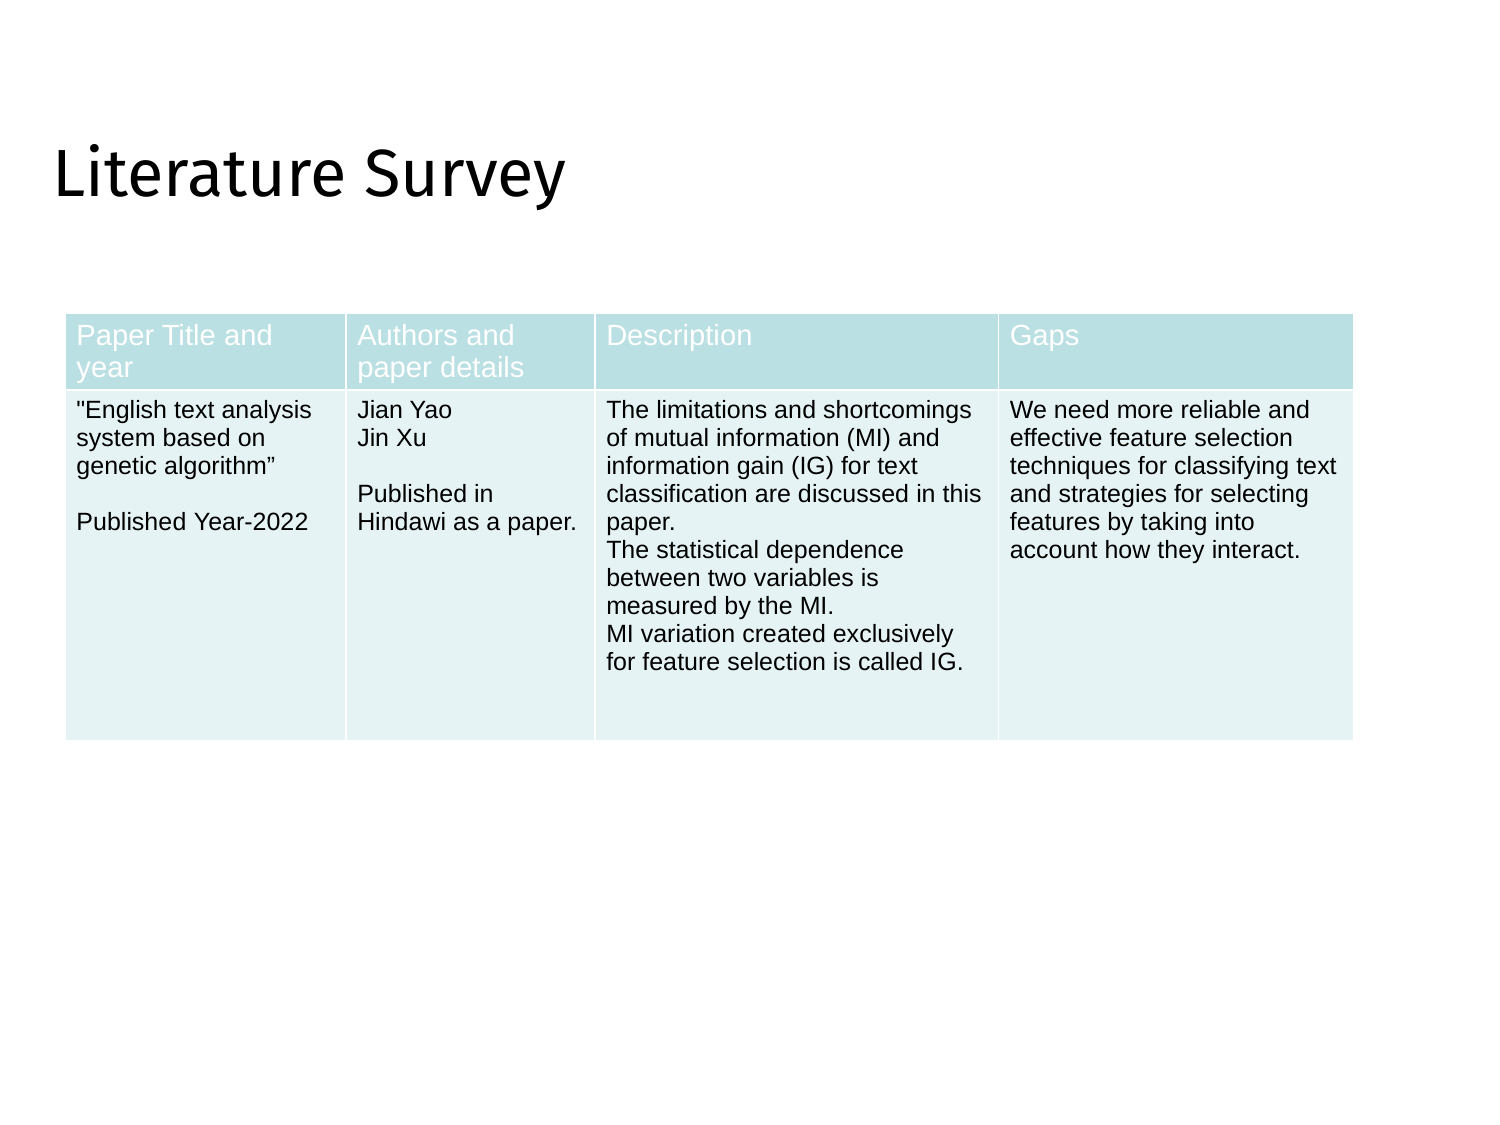

Literature Survey
| Paper Title and year | Authors and paper details | Description | Gaps |
| --- | --- | --- | --- |
| "English text analysis system based on genetic algorithm” Published Year-2022 | Jian Yao Jin Xu Published in Hindawi as a paper. | The limitations and shortcomings of mutual information (MI) and information gain (IG) for text classification are discussed in this paper. The statistical dependence between two variables is measured by the MI. MI variation created exclusively for feature selection is called IG. | We need more reliable and effective feature selection techniques for classifying text and strategies for selecting features by taking into account how they interact. |
#